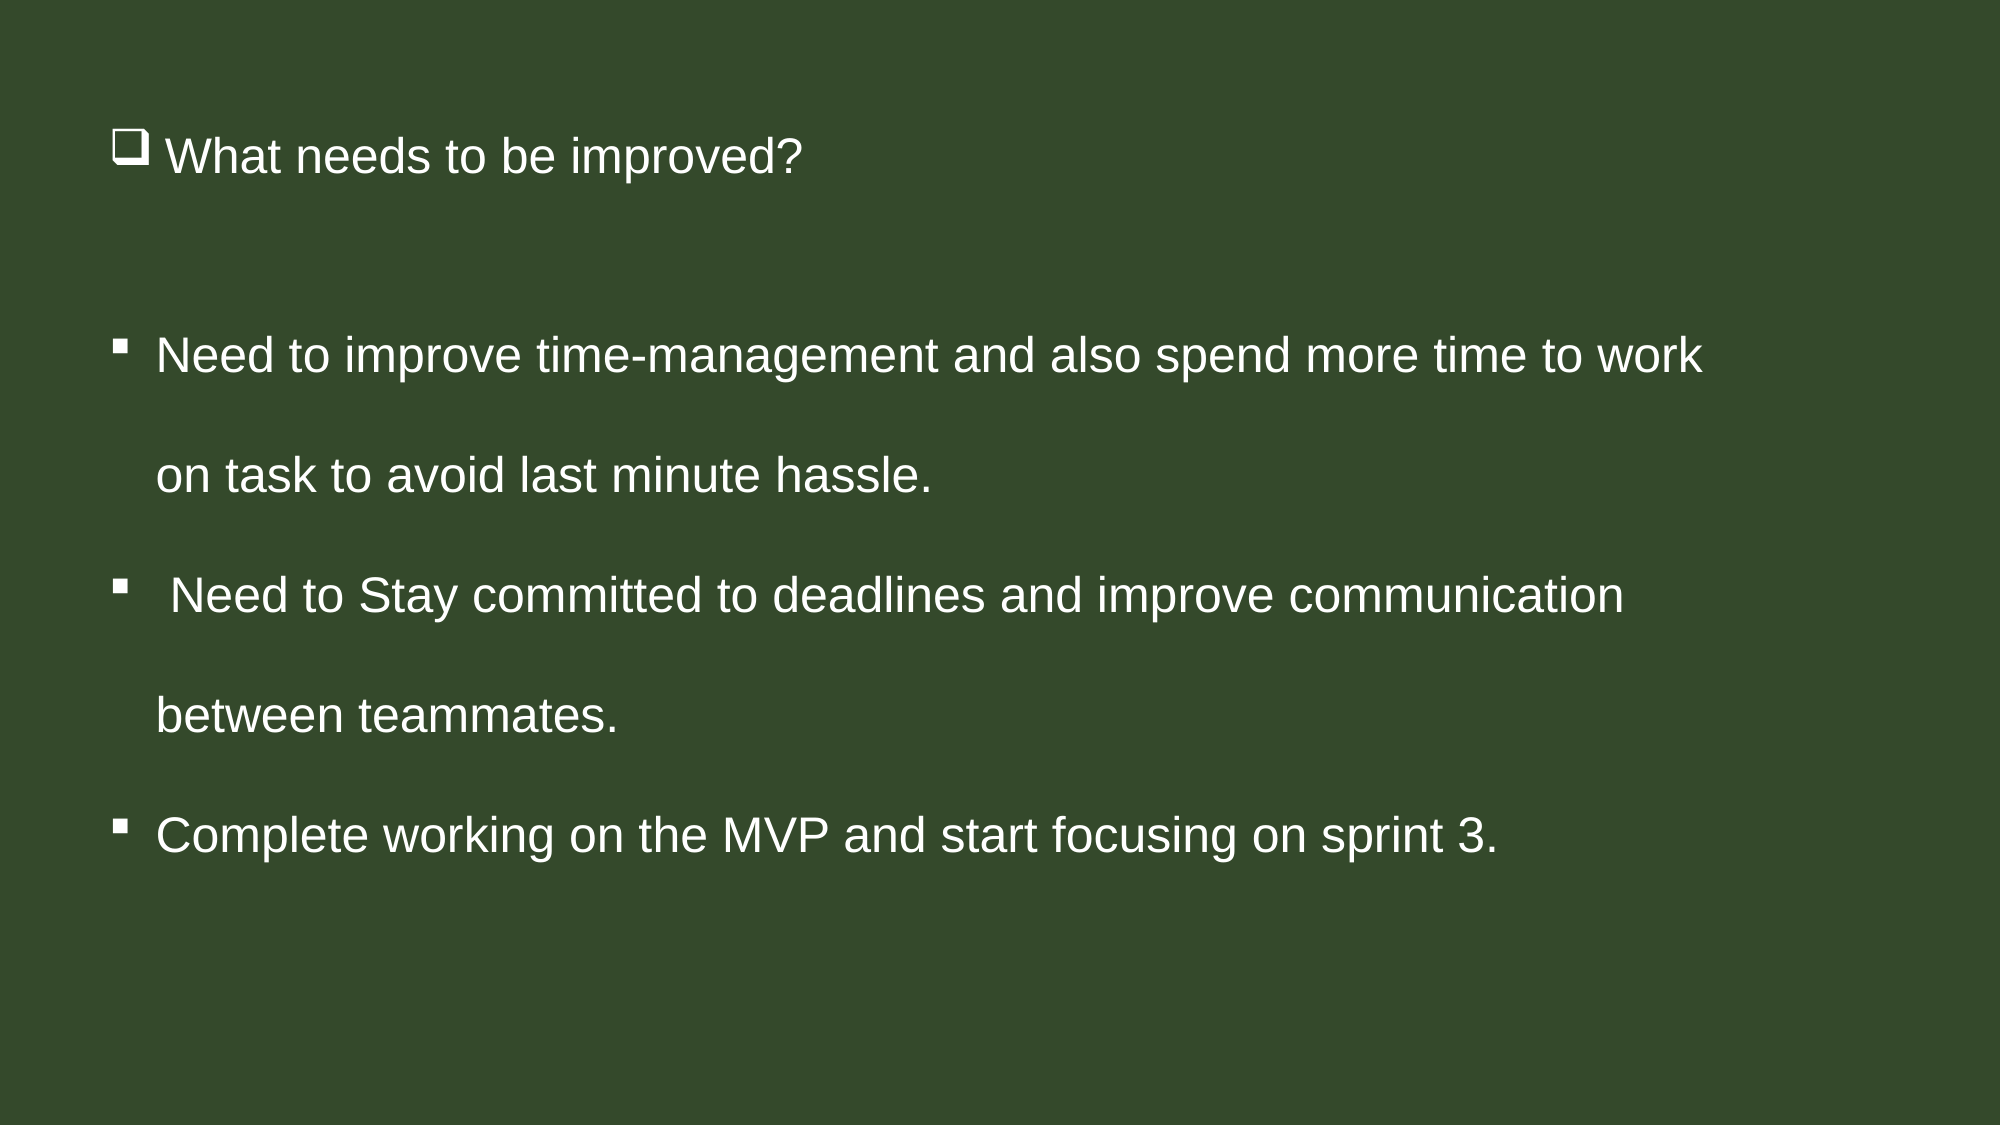

What needs to be improved?
Need to improve time-management and also spend more time to work on task to avoid last minute hassle.
 Need to Stay committed to deadlines and improve communication between teammates.
Complete working on the MVP and start focusing on sprint 3.